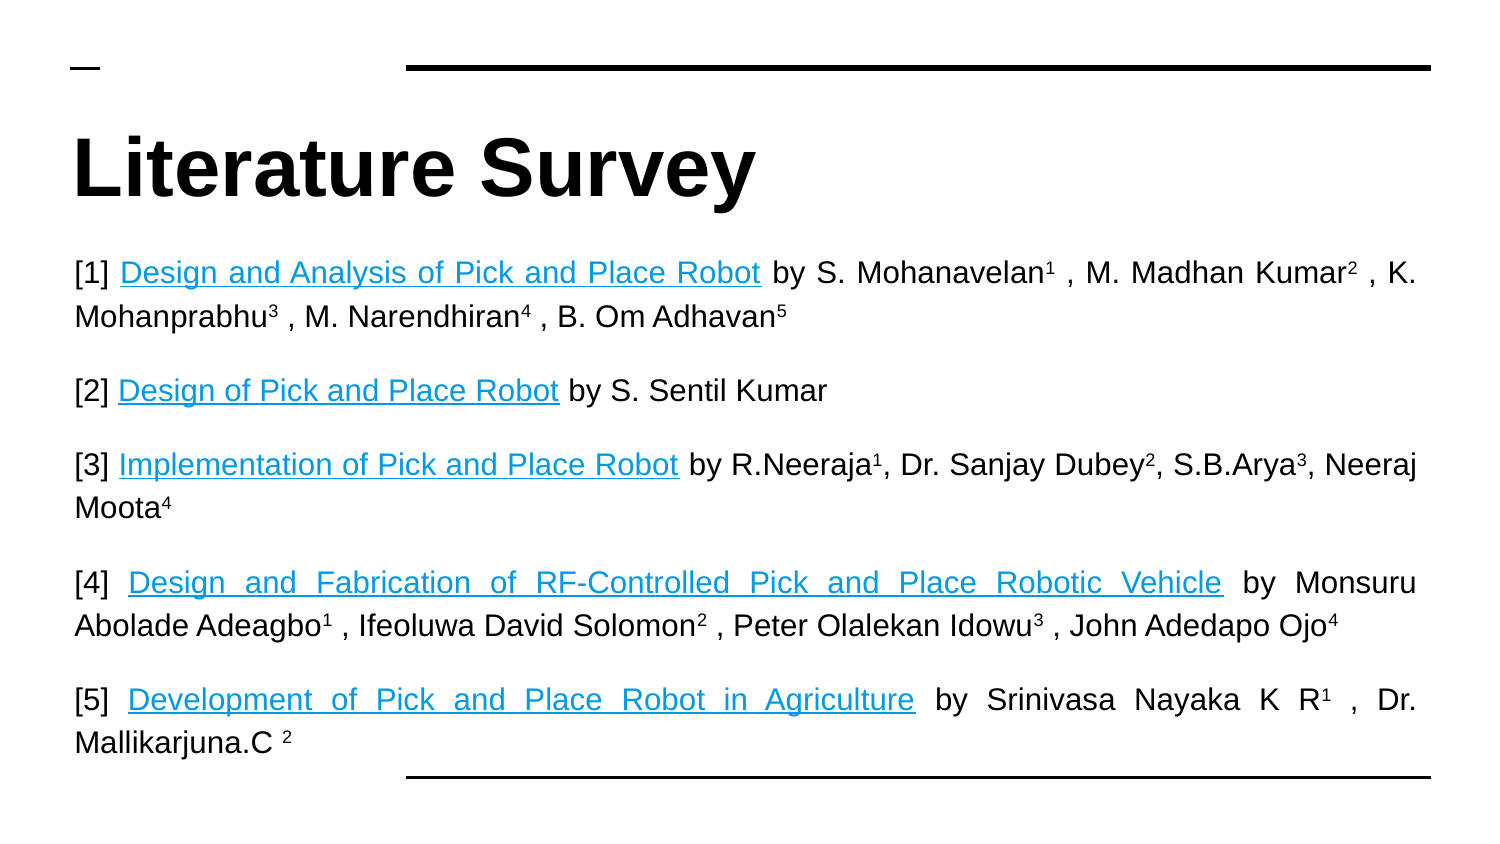

# Literature Survey
[1] Design and Analysis of Pick and Place Robot by S. Mohanavelan1 , M. Madhan Kumar2 , K. Mohanprabhu3 , M. Narendhiran4 , B. Om Adhavan5
[2] Design of Pick and Place Robot by S. Sentil Kumar
[3] Implementation of Pick and Place Robot by R.Neeraja1, Dr. Sanjay Dubey2, S.B.Arya3, Neeraj Moota4
[4] Design and Fabrication of RF-Controlled Pick and Place Robotic Vehicle by Monsuru Abolade Adeagbo1 , Ifeoluwa David Solomon2 , Peter Olalekan Idowu3 , John Adedapo Ojo4
[5] Development of Pick and Place Robot in Agriculture by Srinivasa Nayaka K R1 , Dr. Mallikarjuna.C 2